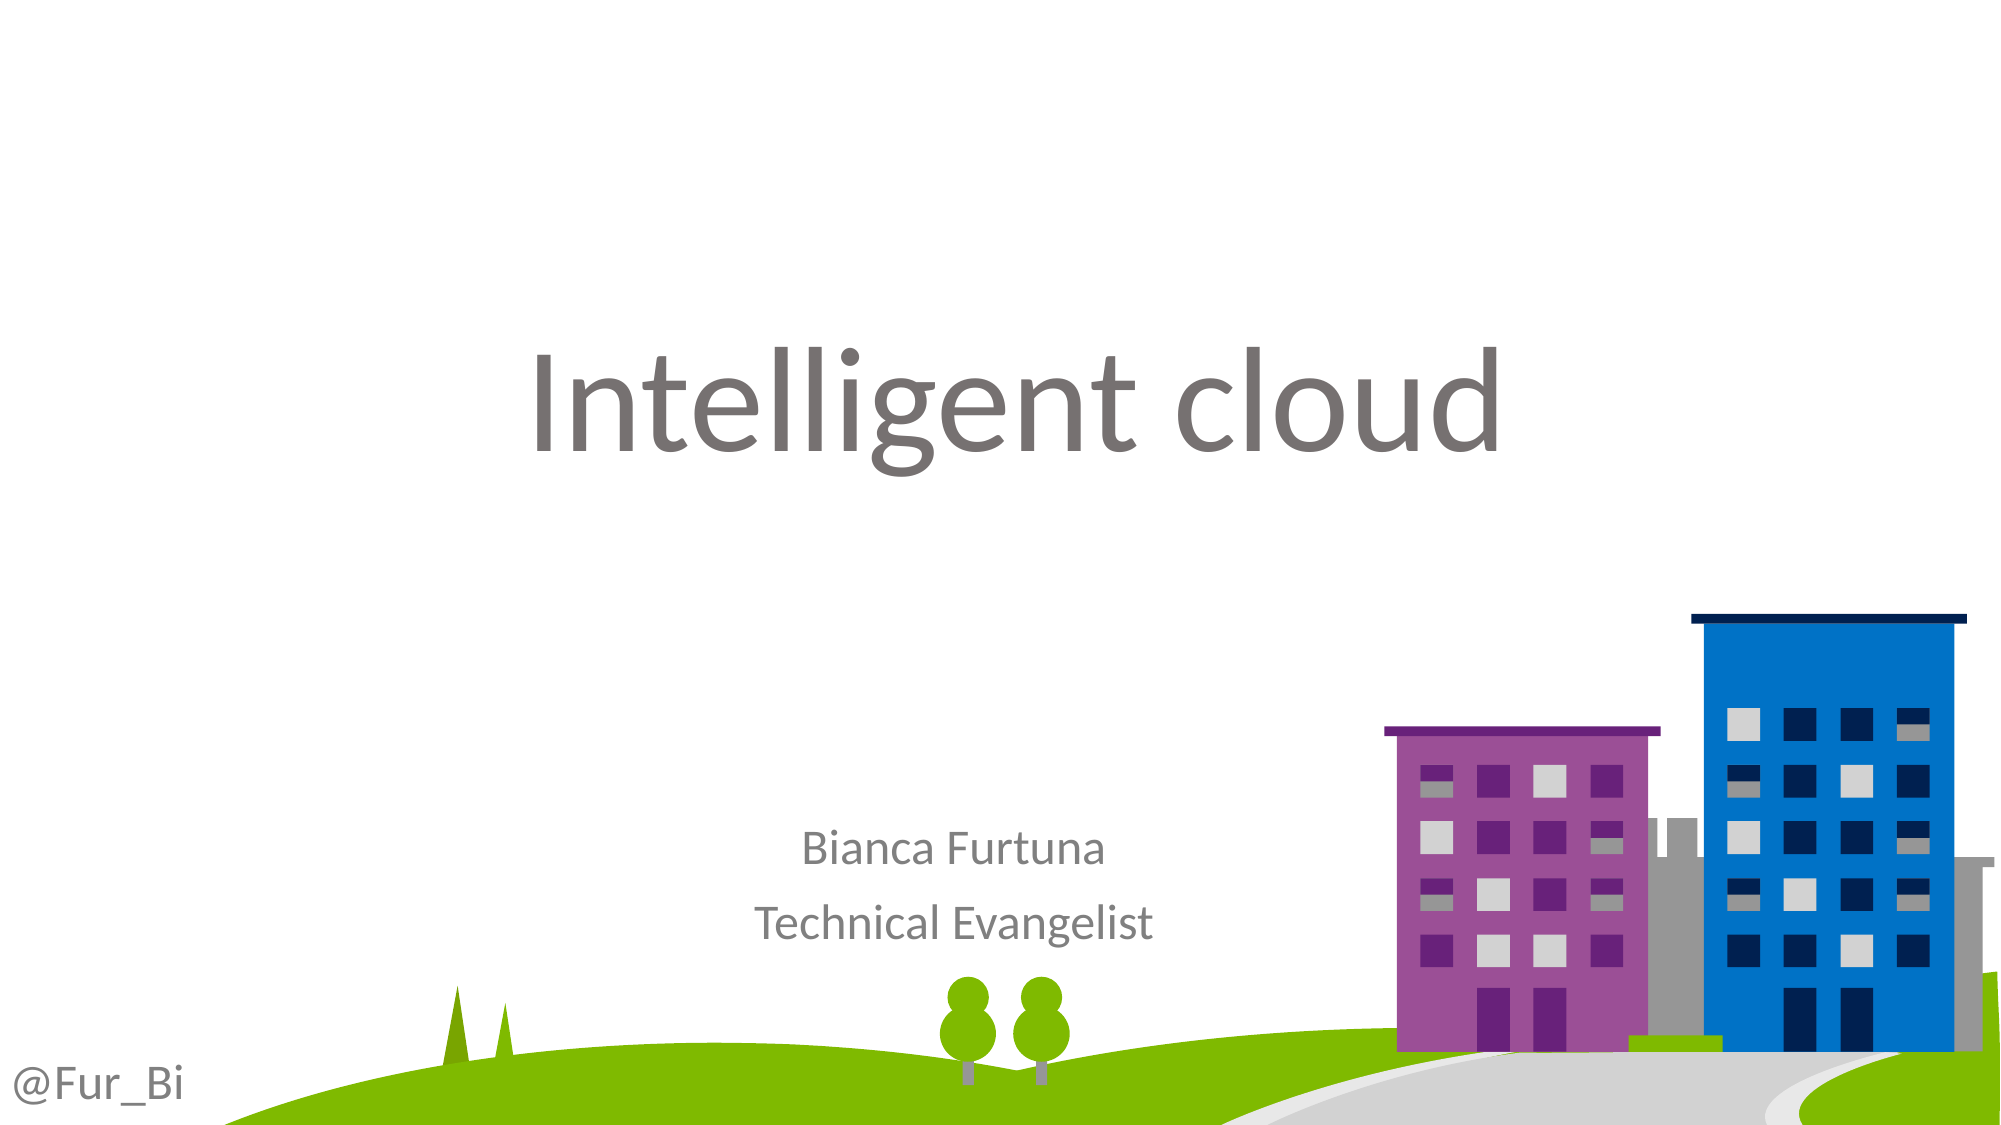

# Intelligent cloud

Bianca Furtuna
Technical Evangelist

@Fur_Bi